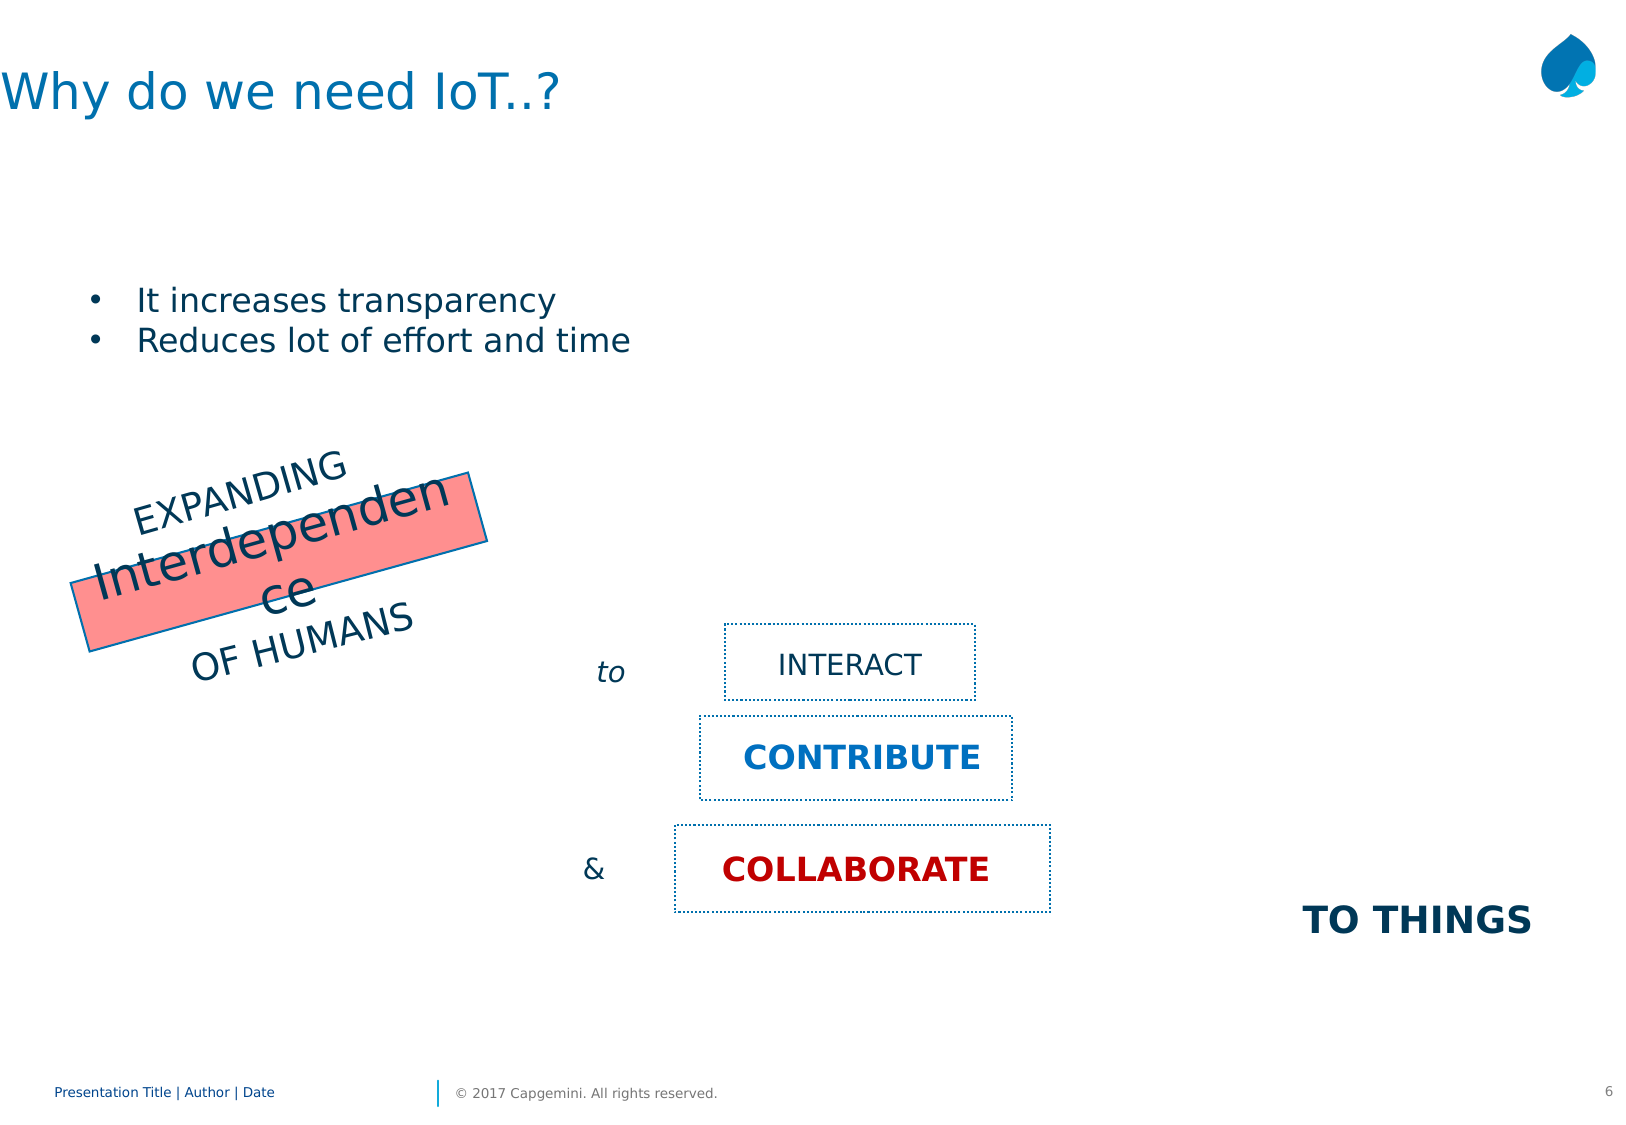

Why do we need IoT..?
It increases transparency
Reduces lot of effort and time
EXPANDING
Interdependence
OF HUMANS

INTERACT
to

CONTRIBUTE

COLLABORATE
&
TO THINGS